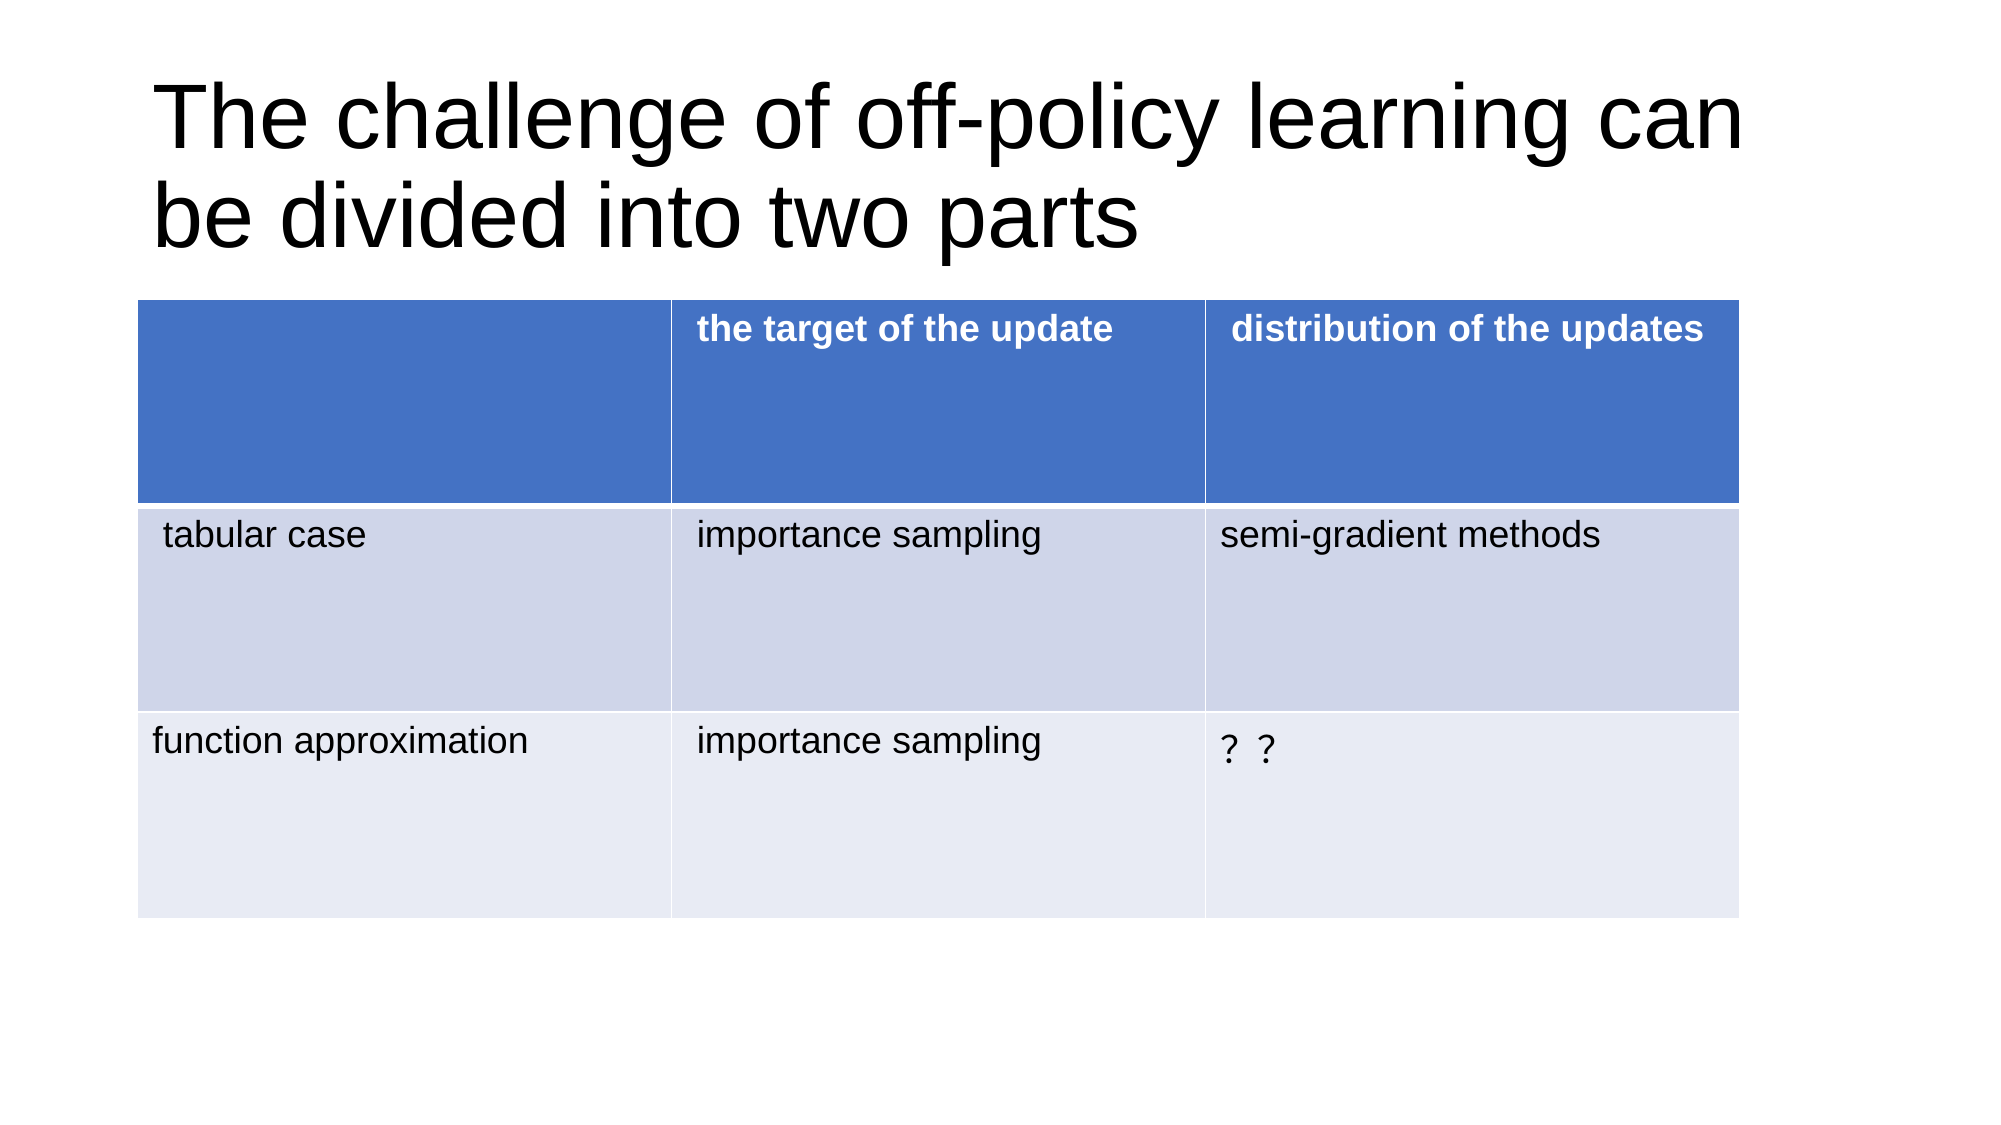

# The challenge of off-policy learning can be divided into two parts
|  | the target of the update | distribution of the updates |
| --- | --- | --- |
| tabular case | importance sampling | semi-gradient methods |
| function approximation | importance sampling | ？？ |